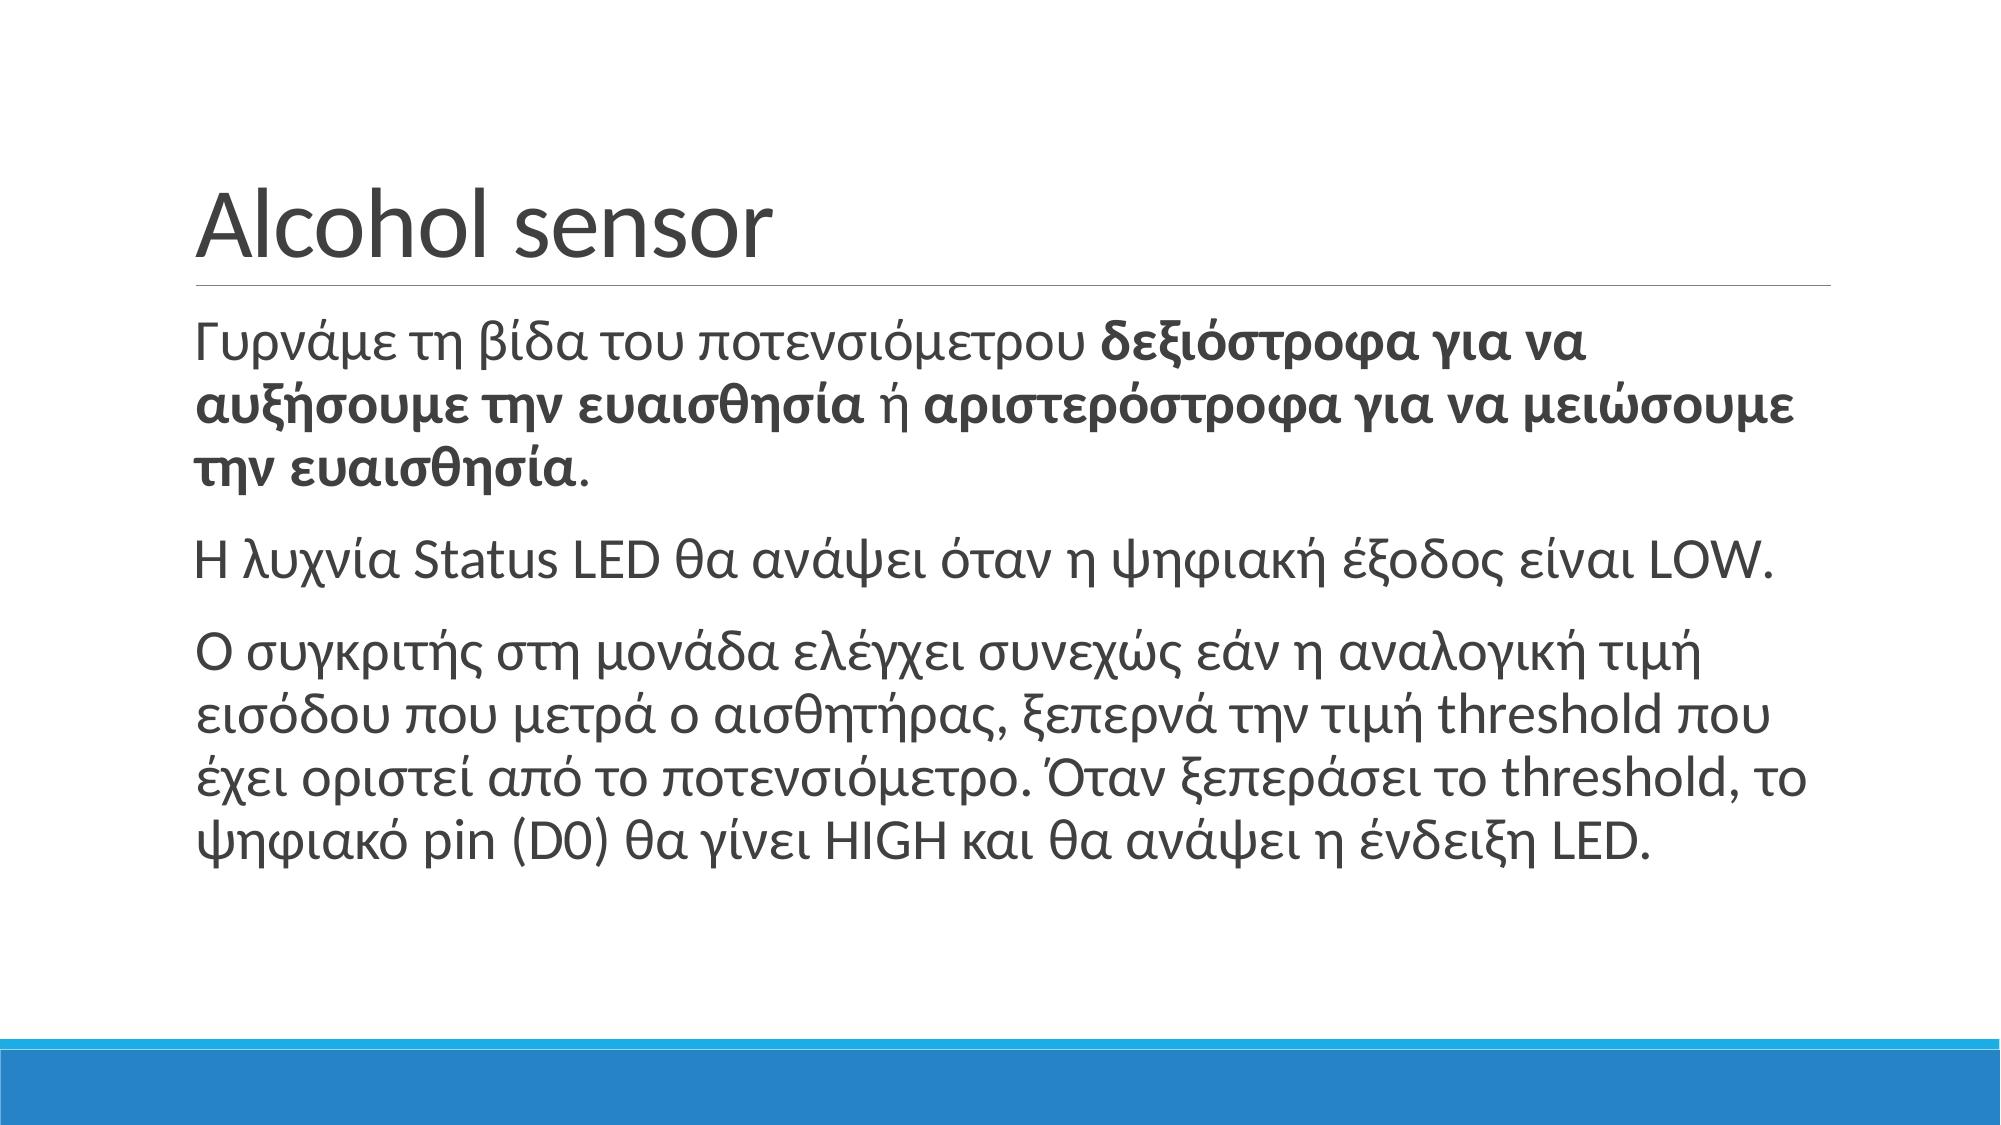

# Alcohol sensor
Γυρνάμε τη βίδα του ποτενσιόμετρου δεξιόστροφα για να αυξήσουμε την ευαισθησία ή αριστερόστροφα για να μειώσουμε την ευαισθησία.
 Η λυχνία Status LED θα ανάψει όταν η ψηφιακή έξοδος είναι LOW.
Ο συγκριτής στη μονάδα ελέγχει συνεχώς εάν η αναλογική τιμή εισόδου που μετρά ο αισθητήρας, ξεπερνά την τιμή threshold που έχει οριστεί από το ποτενσιόμετρο. Όταν ξεπεράσει το threshold, το ψηφιακό pin (D0) θα γίνει HIGH και θα ανάψει η ένδειξη LED.